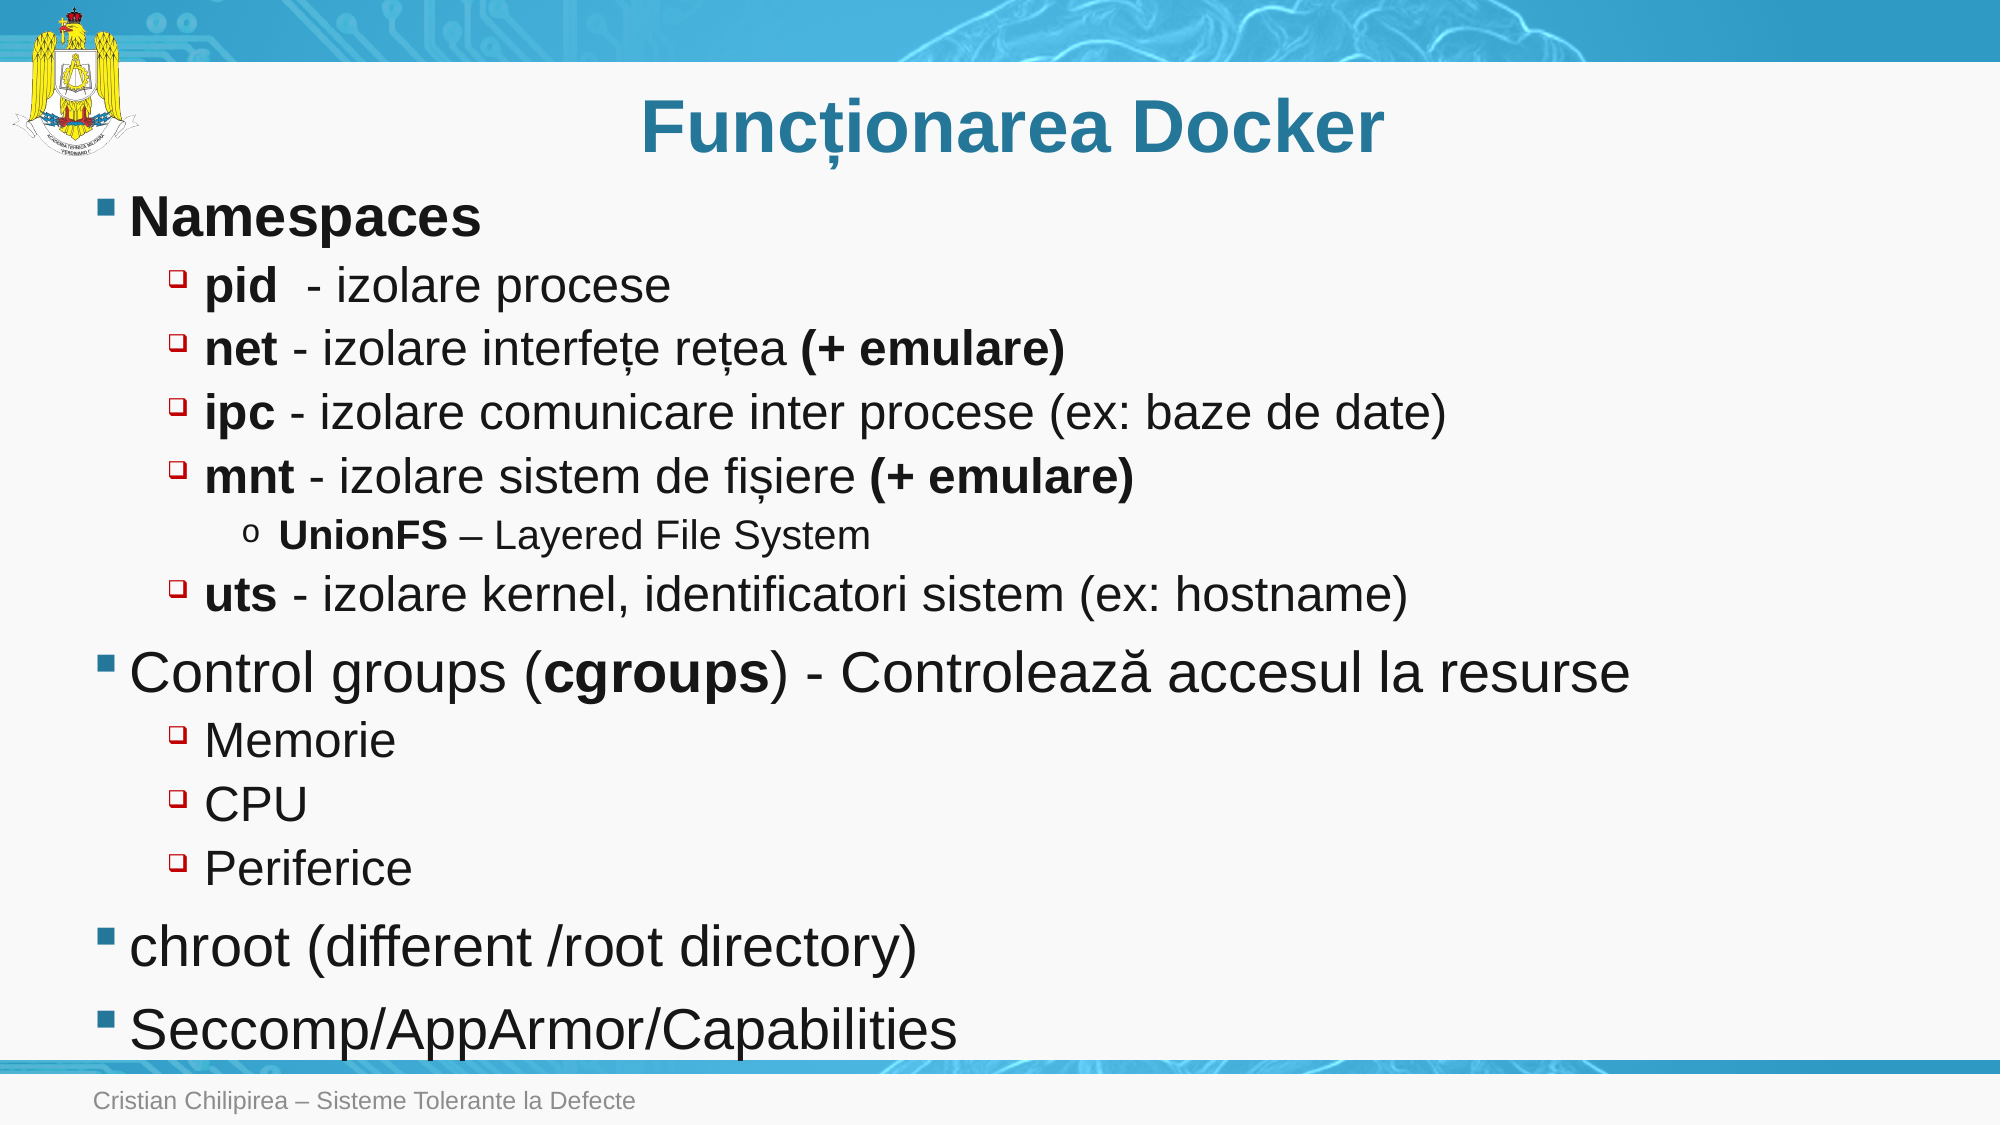

# Funcționarea Docker
Namespaces
pid  - izolare procese
net - izolare interfețe rețea (+ emulare)
ipc - izolare comunicare inter procese (ex: baze de date)
mnt - izolare sistem de fișiere (+ emulare)
UnionFS – Layered File System
uts - izolare kernel, identificatori sistem (ex: hostname)
Control groups (cgroups) - Controlează accesul la resurse
Memorie
CPU
Periferice
chroot (different /root directory)
Seccomp/AppArmor/Capabilities

Cristian Chilipirea – Sisteme Tolerante la Defecte